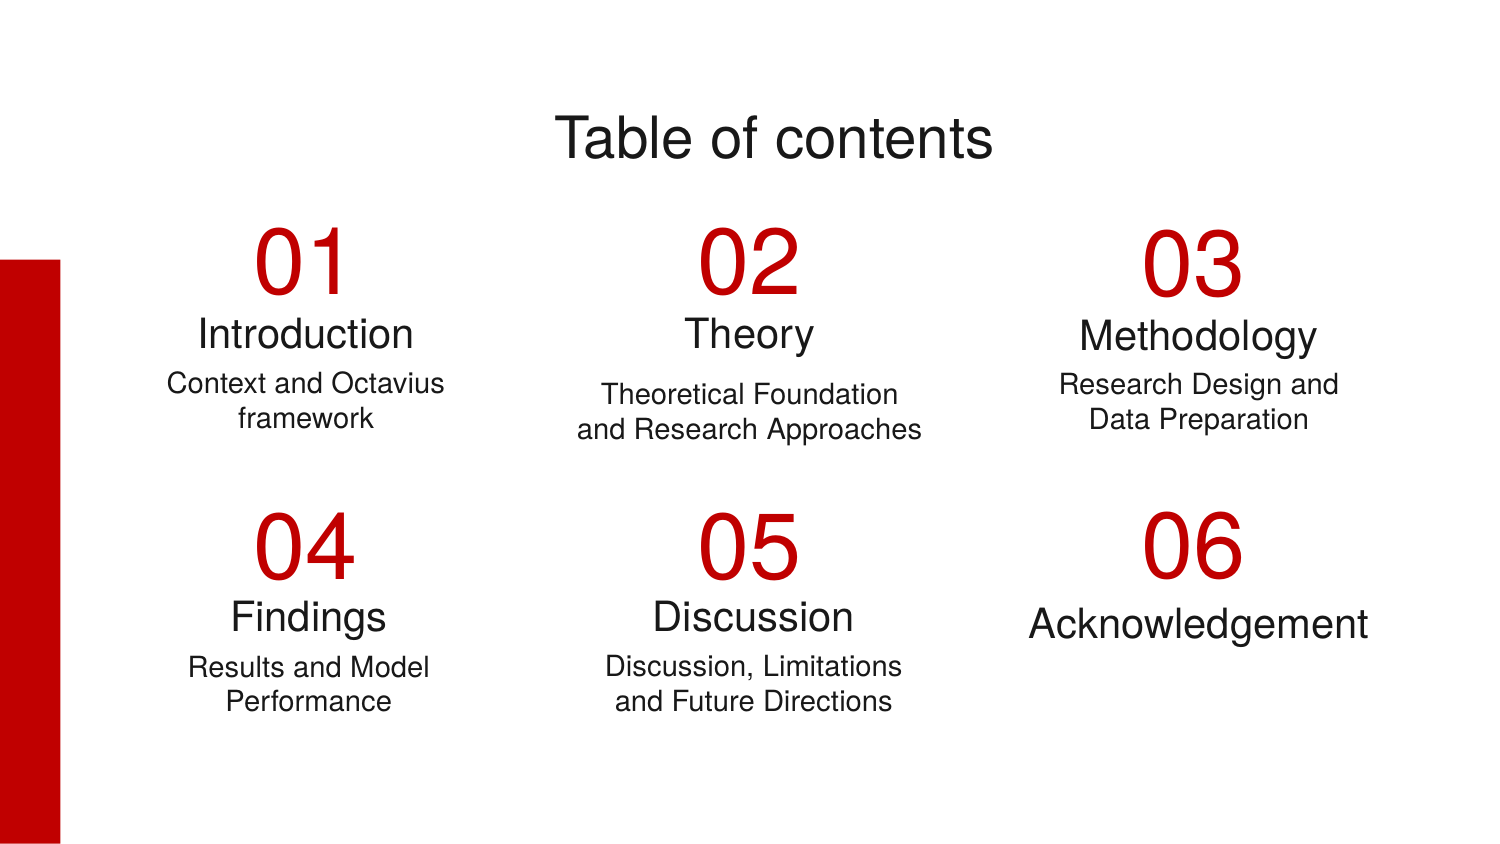

# Table of contents
01
02
03
Introduction
Theory
Methodology
Context and Octavius framework
Research Design and Data Preparation
Theoretical Foundation and Research Approaches
06
04
05
Discussion
Findings
Acknowledgement
Discussion, Limitations and Future Directions
Results and Model Performance